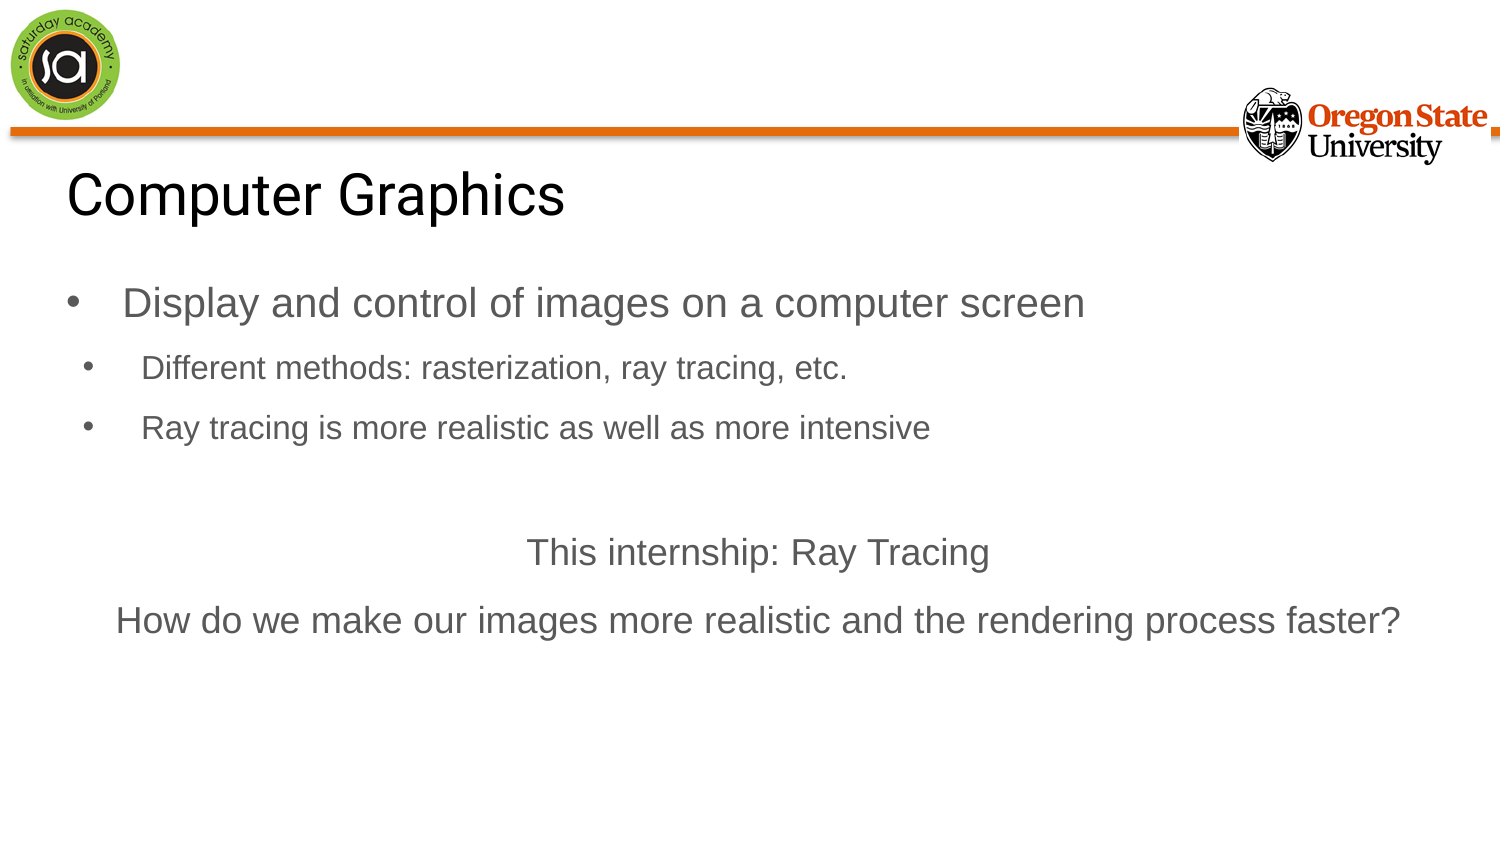

# Computer Graphics
Display and control of images on a computer screen
Different methods: rasterization, ray tracing, etc.
Ray tracing is more realistic as well as more intensive

This internship: Ray Tracing
How do we make our images more realistic and the rendering process faster?